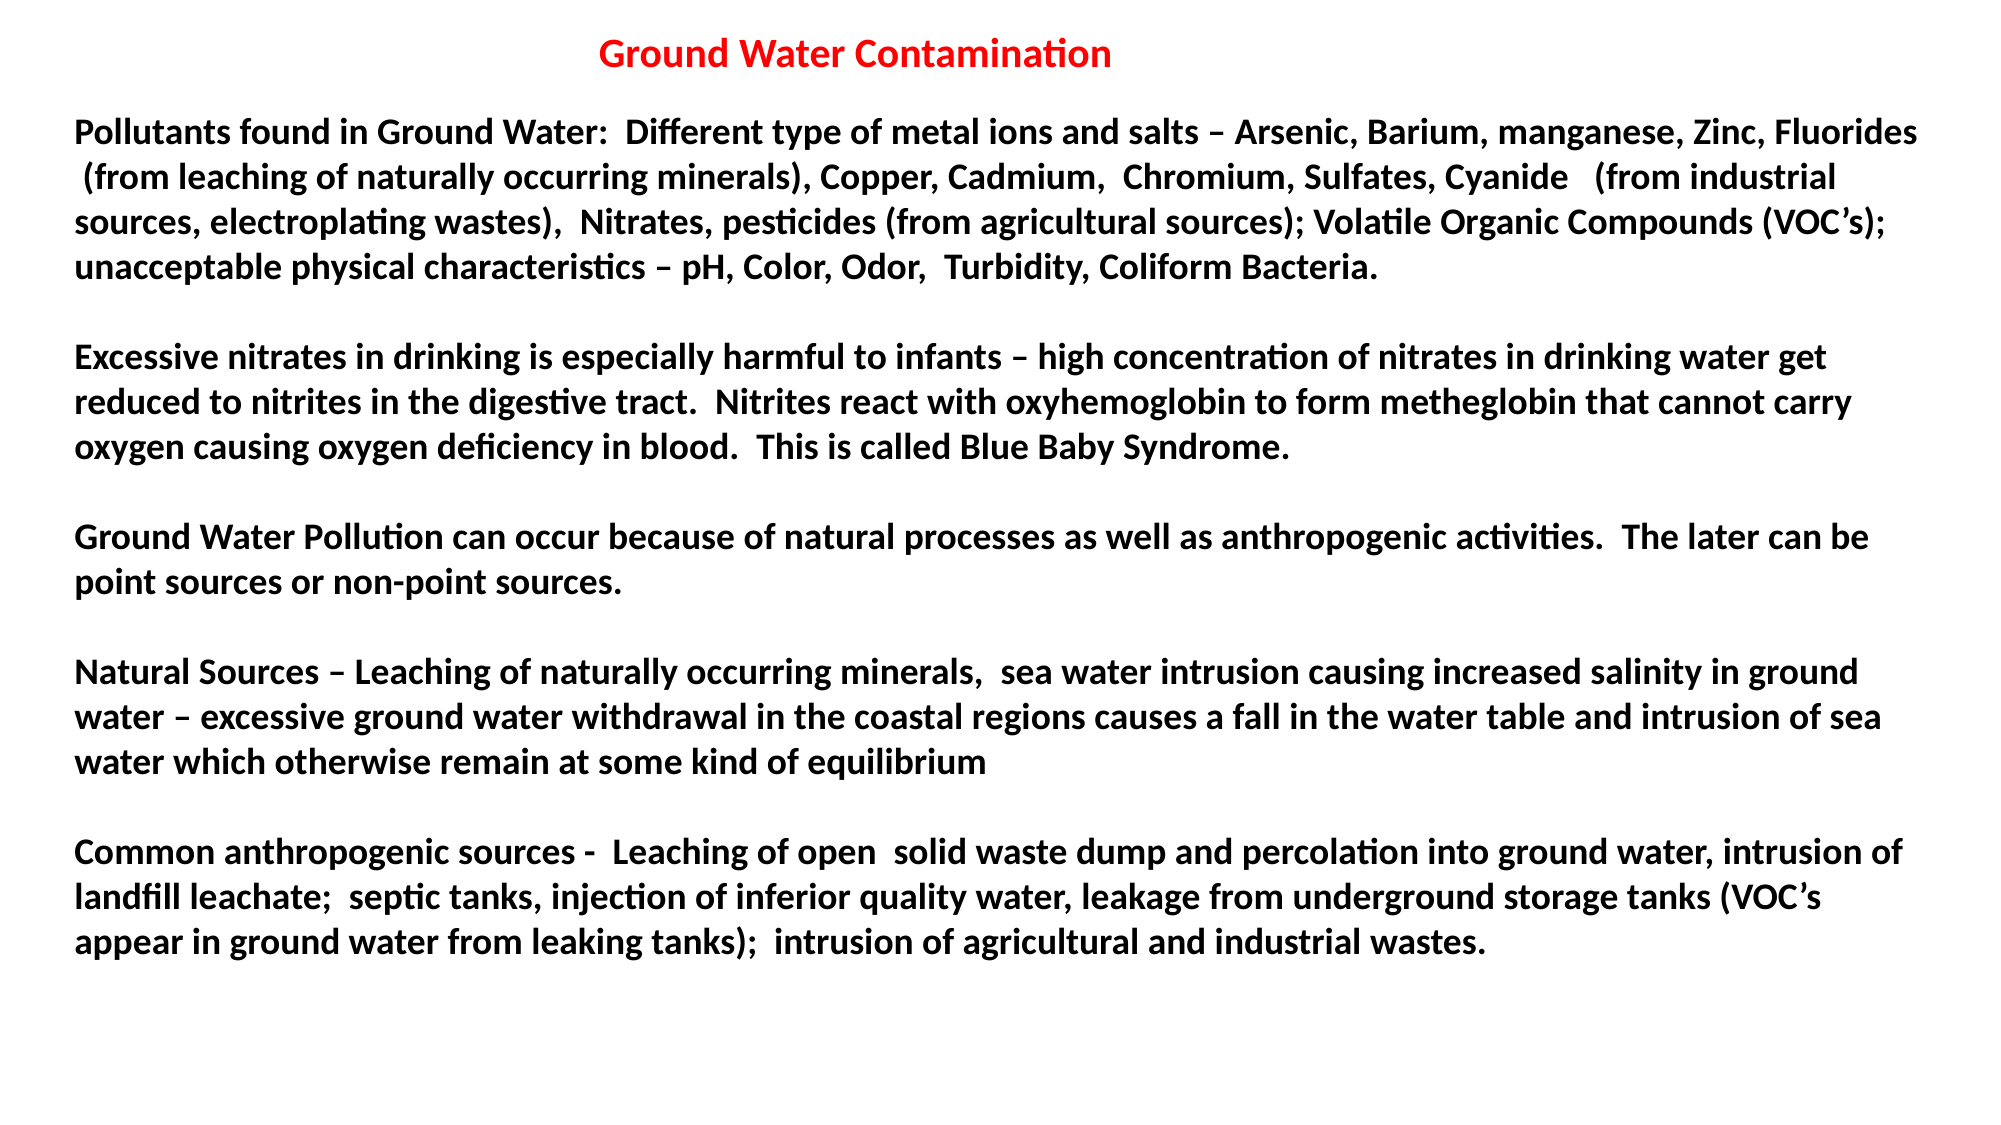

Ground Water Contamination
Pollutants found in Ground Water:  Different type of metal ions and salts – Arsenic, Barium, manganese, Zinc, Fluorides  (from leaching of naturally occurring minerals), Copper, Cadmium,  Chromium, Sulfates, Cyanide   (from industrial sources, electroplating wastes),  Nitrates, pesticides (from agricultural sources); Volatile Organic Compounds (VOC’s);  unacceptable physical characteristics – pH, Color, Odor,  Turbidity, Coliform Bacteria.

Excessive nitrates in drinking is especially harmful to infants – high concentration of nitrates in drinking water get reduced to nitrites in the digestive tract.  Nitrites react with oxyhemoglobin to form metheglobin that cannot carry oxygen causing oxygen deficiency in blood.  This is called Blue Baby Syndrome.

Ground Water Pollution can occur because of natural processes as well as anthropogenic activities.  The later can be point sources or non-point sources.

Natural Sources – Leaching of naturally occurring minerals,  sea water intrusion causing increased salinity in ground water – excessive ground water withdrawal in the coastal regions causes a fall in the water table and intrusion of sea water which otherwise remain at some kind of equilibrium

Common anthropogenic sources -  Leaching of open  solid waste dump and percolation into ground water, intrusion of landfill leachate;  septic tanks, injection of inferior quality water, leakage from underground storage tanks (VOC’s appear in ground water from leaking tanks);  intrusion of agricultural and industrial wastes.